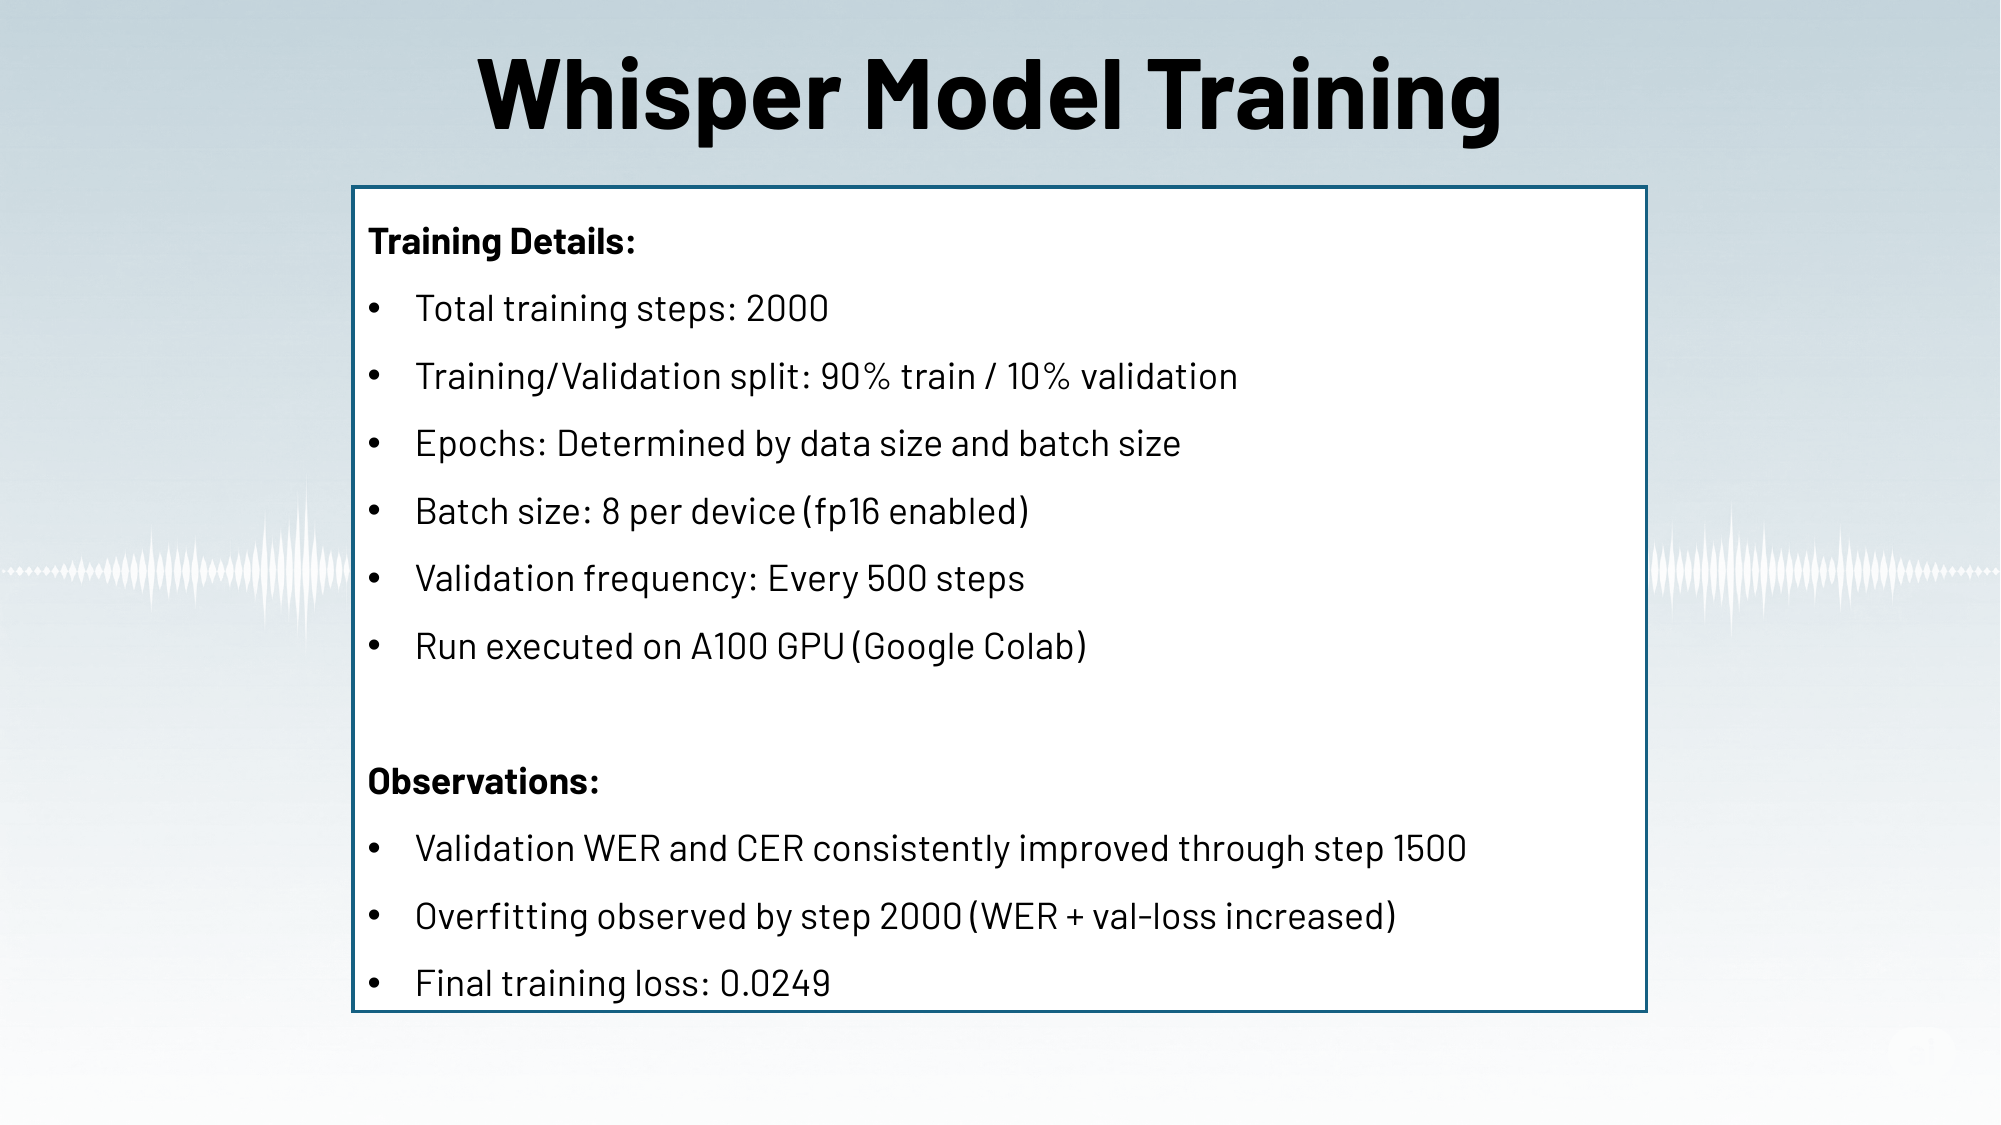

Whisper Model Training
Training Details:
Total training steps: 2000
Training/Validation split: 90% train / 10% validation
Epochs: Determined by data size and batch size
Batch size: 8 per device (fp16 enabled)
Validation frequency: Every 500 steps
Run executed on A100 GPU (Google Colab)

Observations:
Validation WER and CER consistently improved through step 1500
Overfitting observed by step 2000 (WER + val-loss increased)
Final training loss: 0.0249